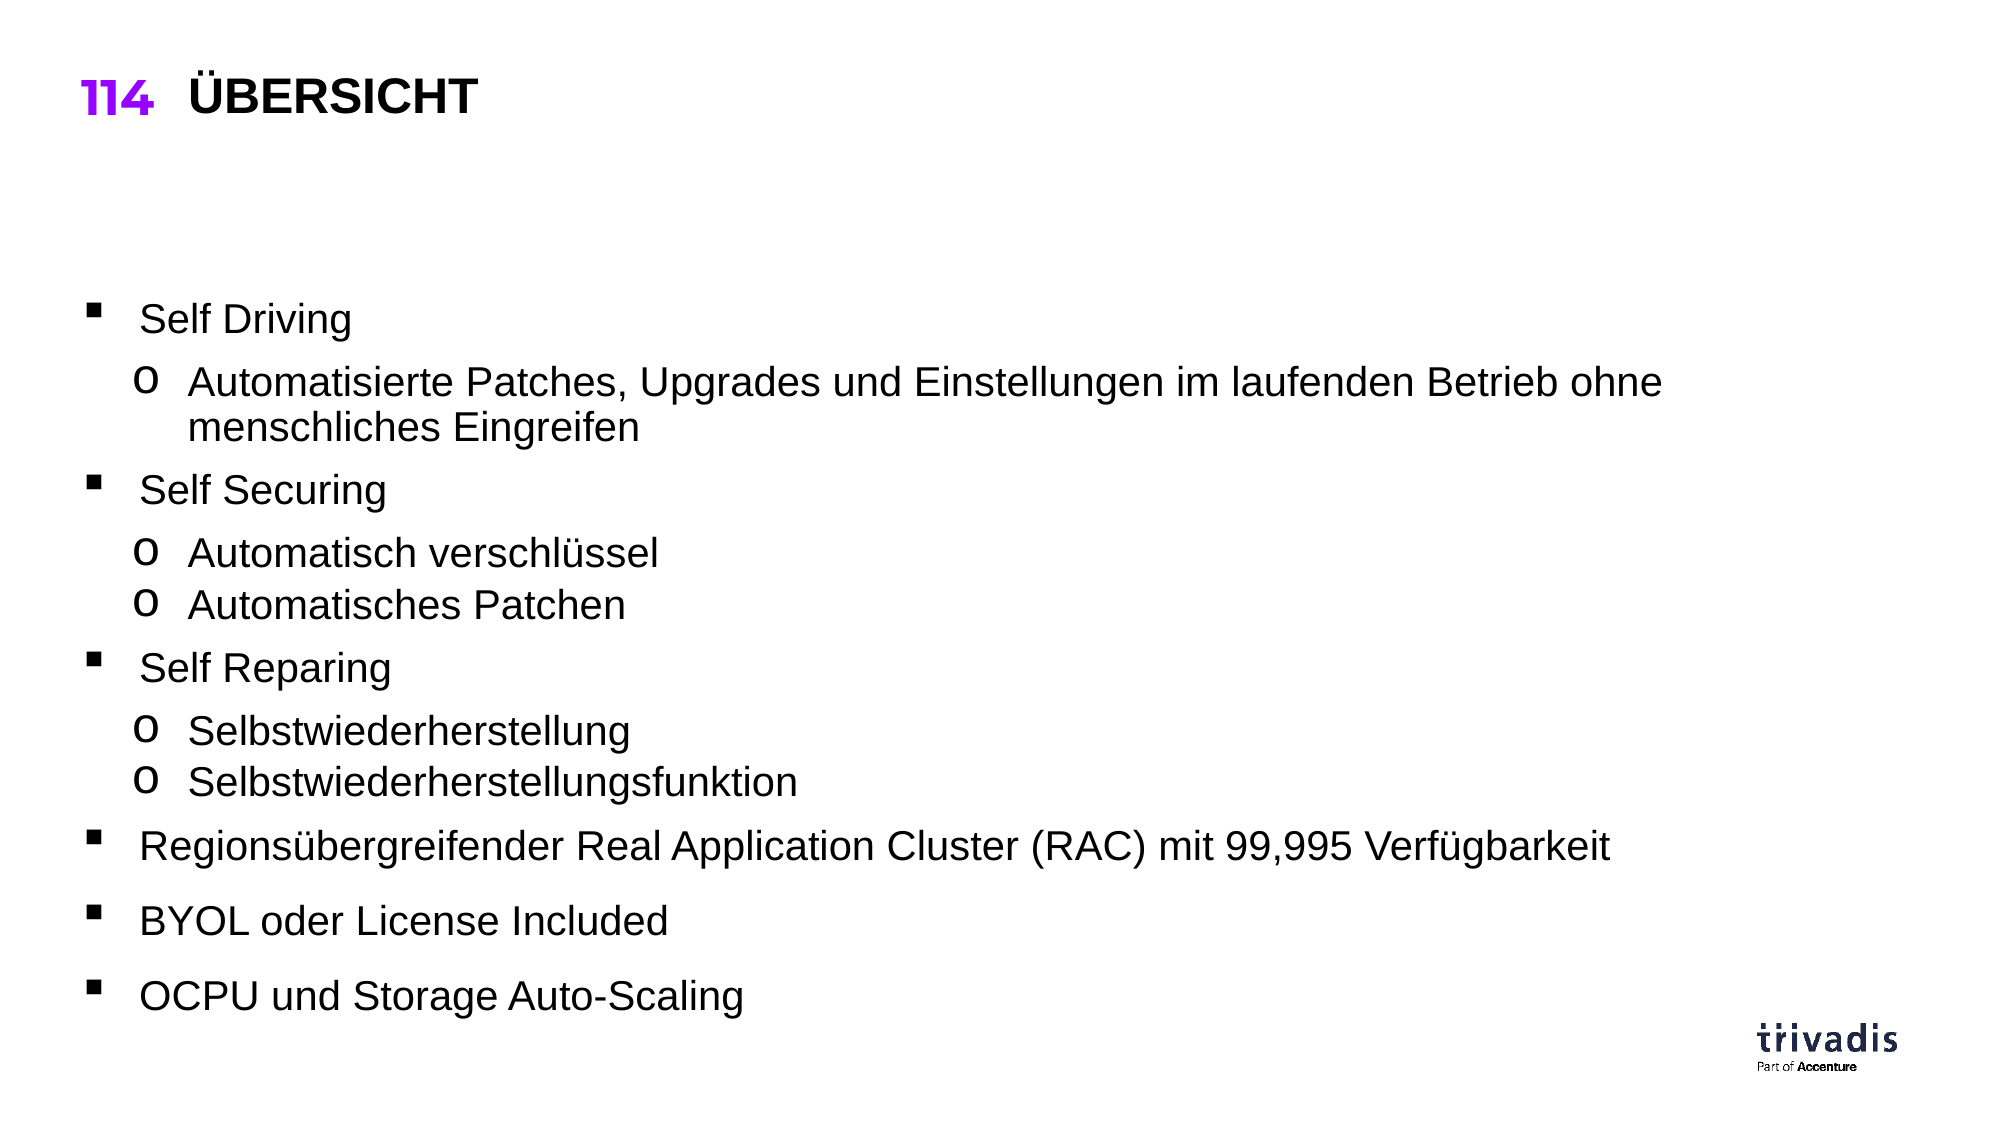

# übersicht
Self Driving
Automatisierte Patches, Upgrades und Einstellungen im laufenden Betrieb ohne menschliches Eingreifen
Self Securing
Automatisch verschlüssel
Automatisches Patchen
Self Reparing
Selbstwiederherstellung
Selbstwiederherstellungsfunktion
Regionsübergreifender Real Application Cluster (RAC) mit 99,995 Verfügbarkeit
BYOL oder License Included
OCPU und Storage Auto-Scaling